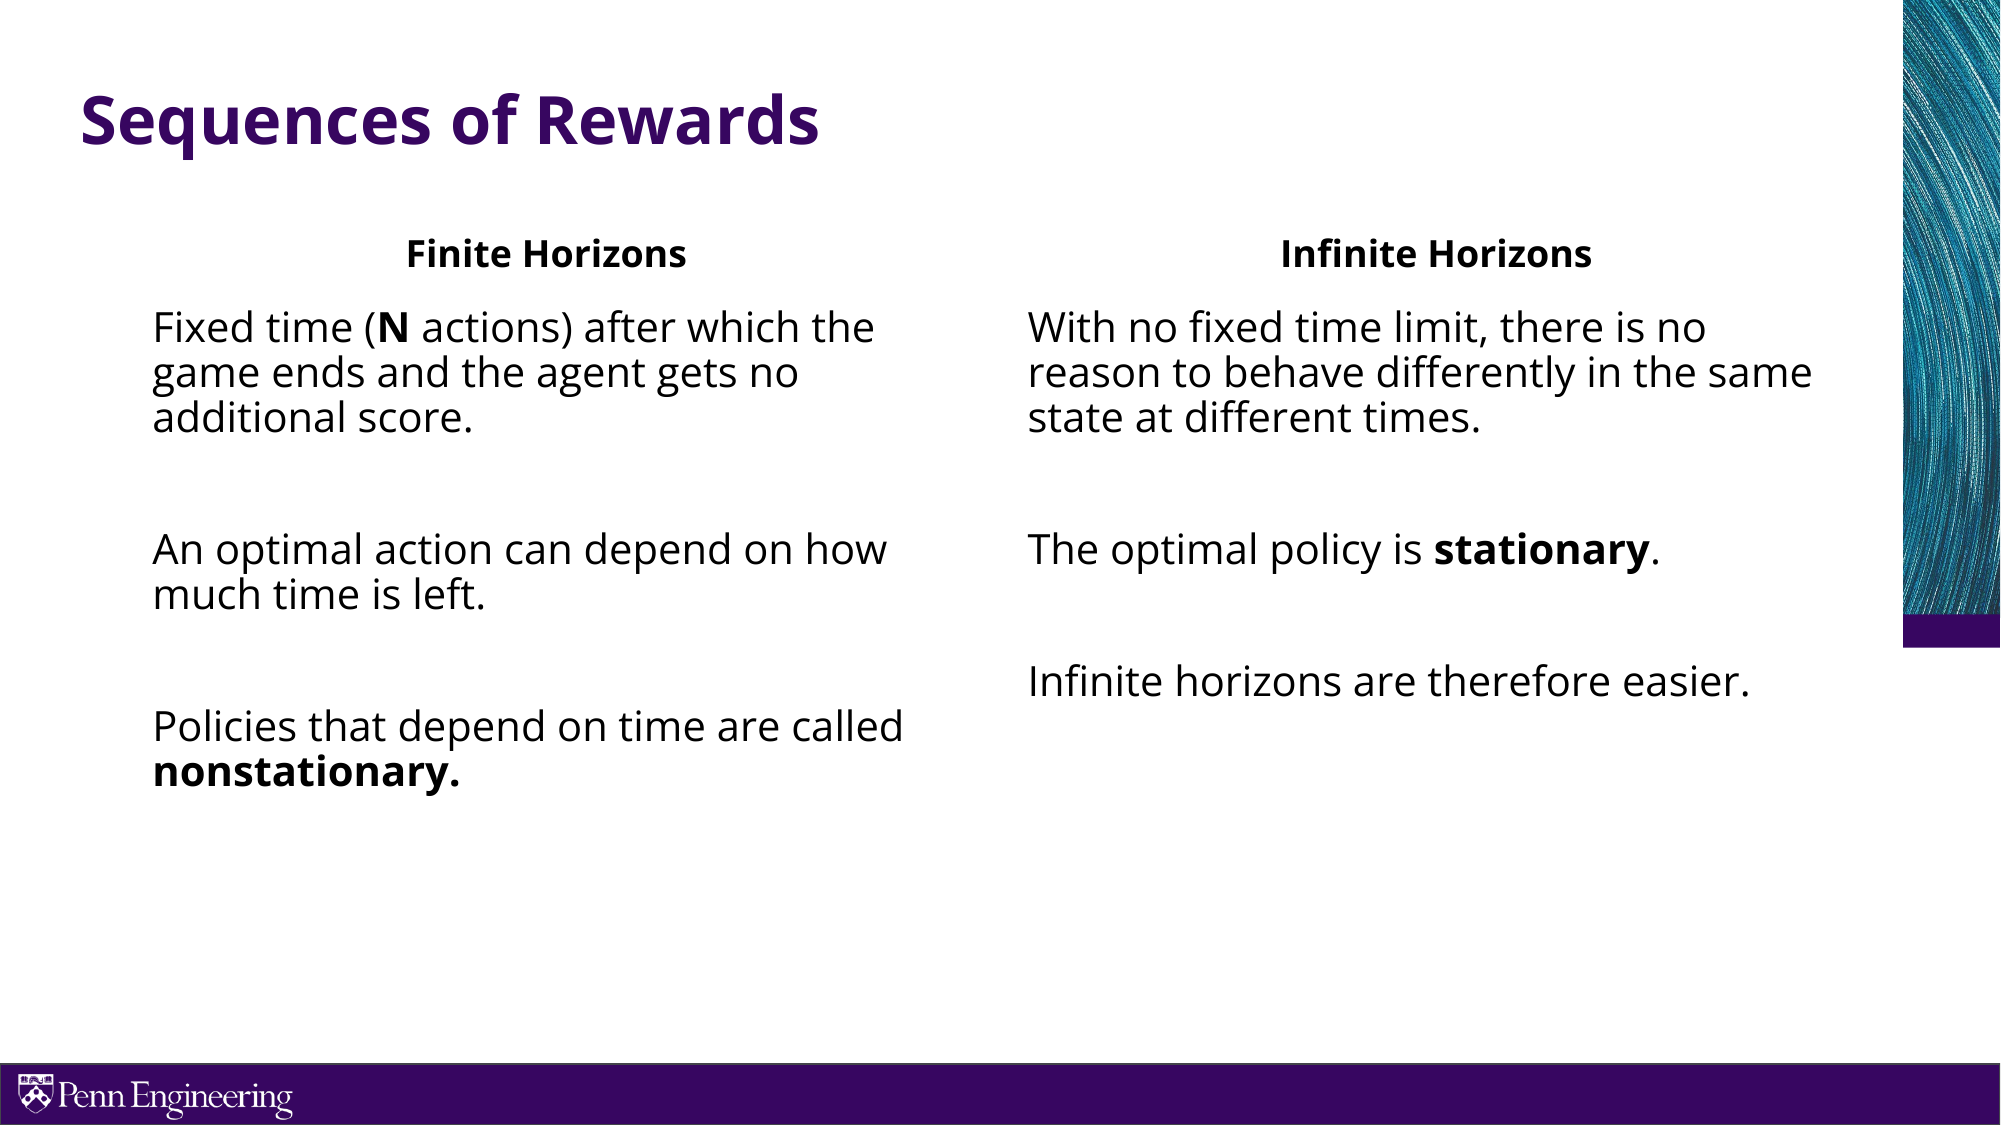

# Sequences of Rewards
Finite Horizons
Infinite Horizons
Fixed time (N actions) after which the game ends and the agent gets no additional score.

An optimal action can depend on how much time is left.

Policies that depend on time are called nonstationary.

With no fixed time limit, there is no reason to behave differently in the same state at different times.

The optimal policy is stationary.

Infinite horizons are therefore easier.